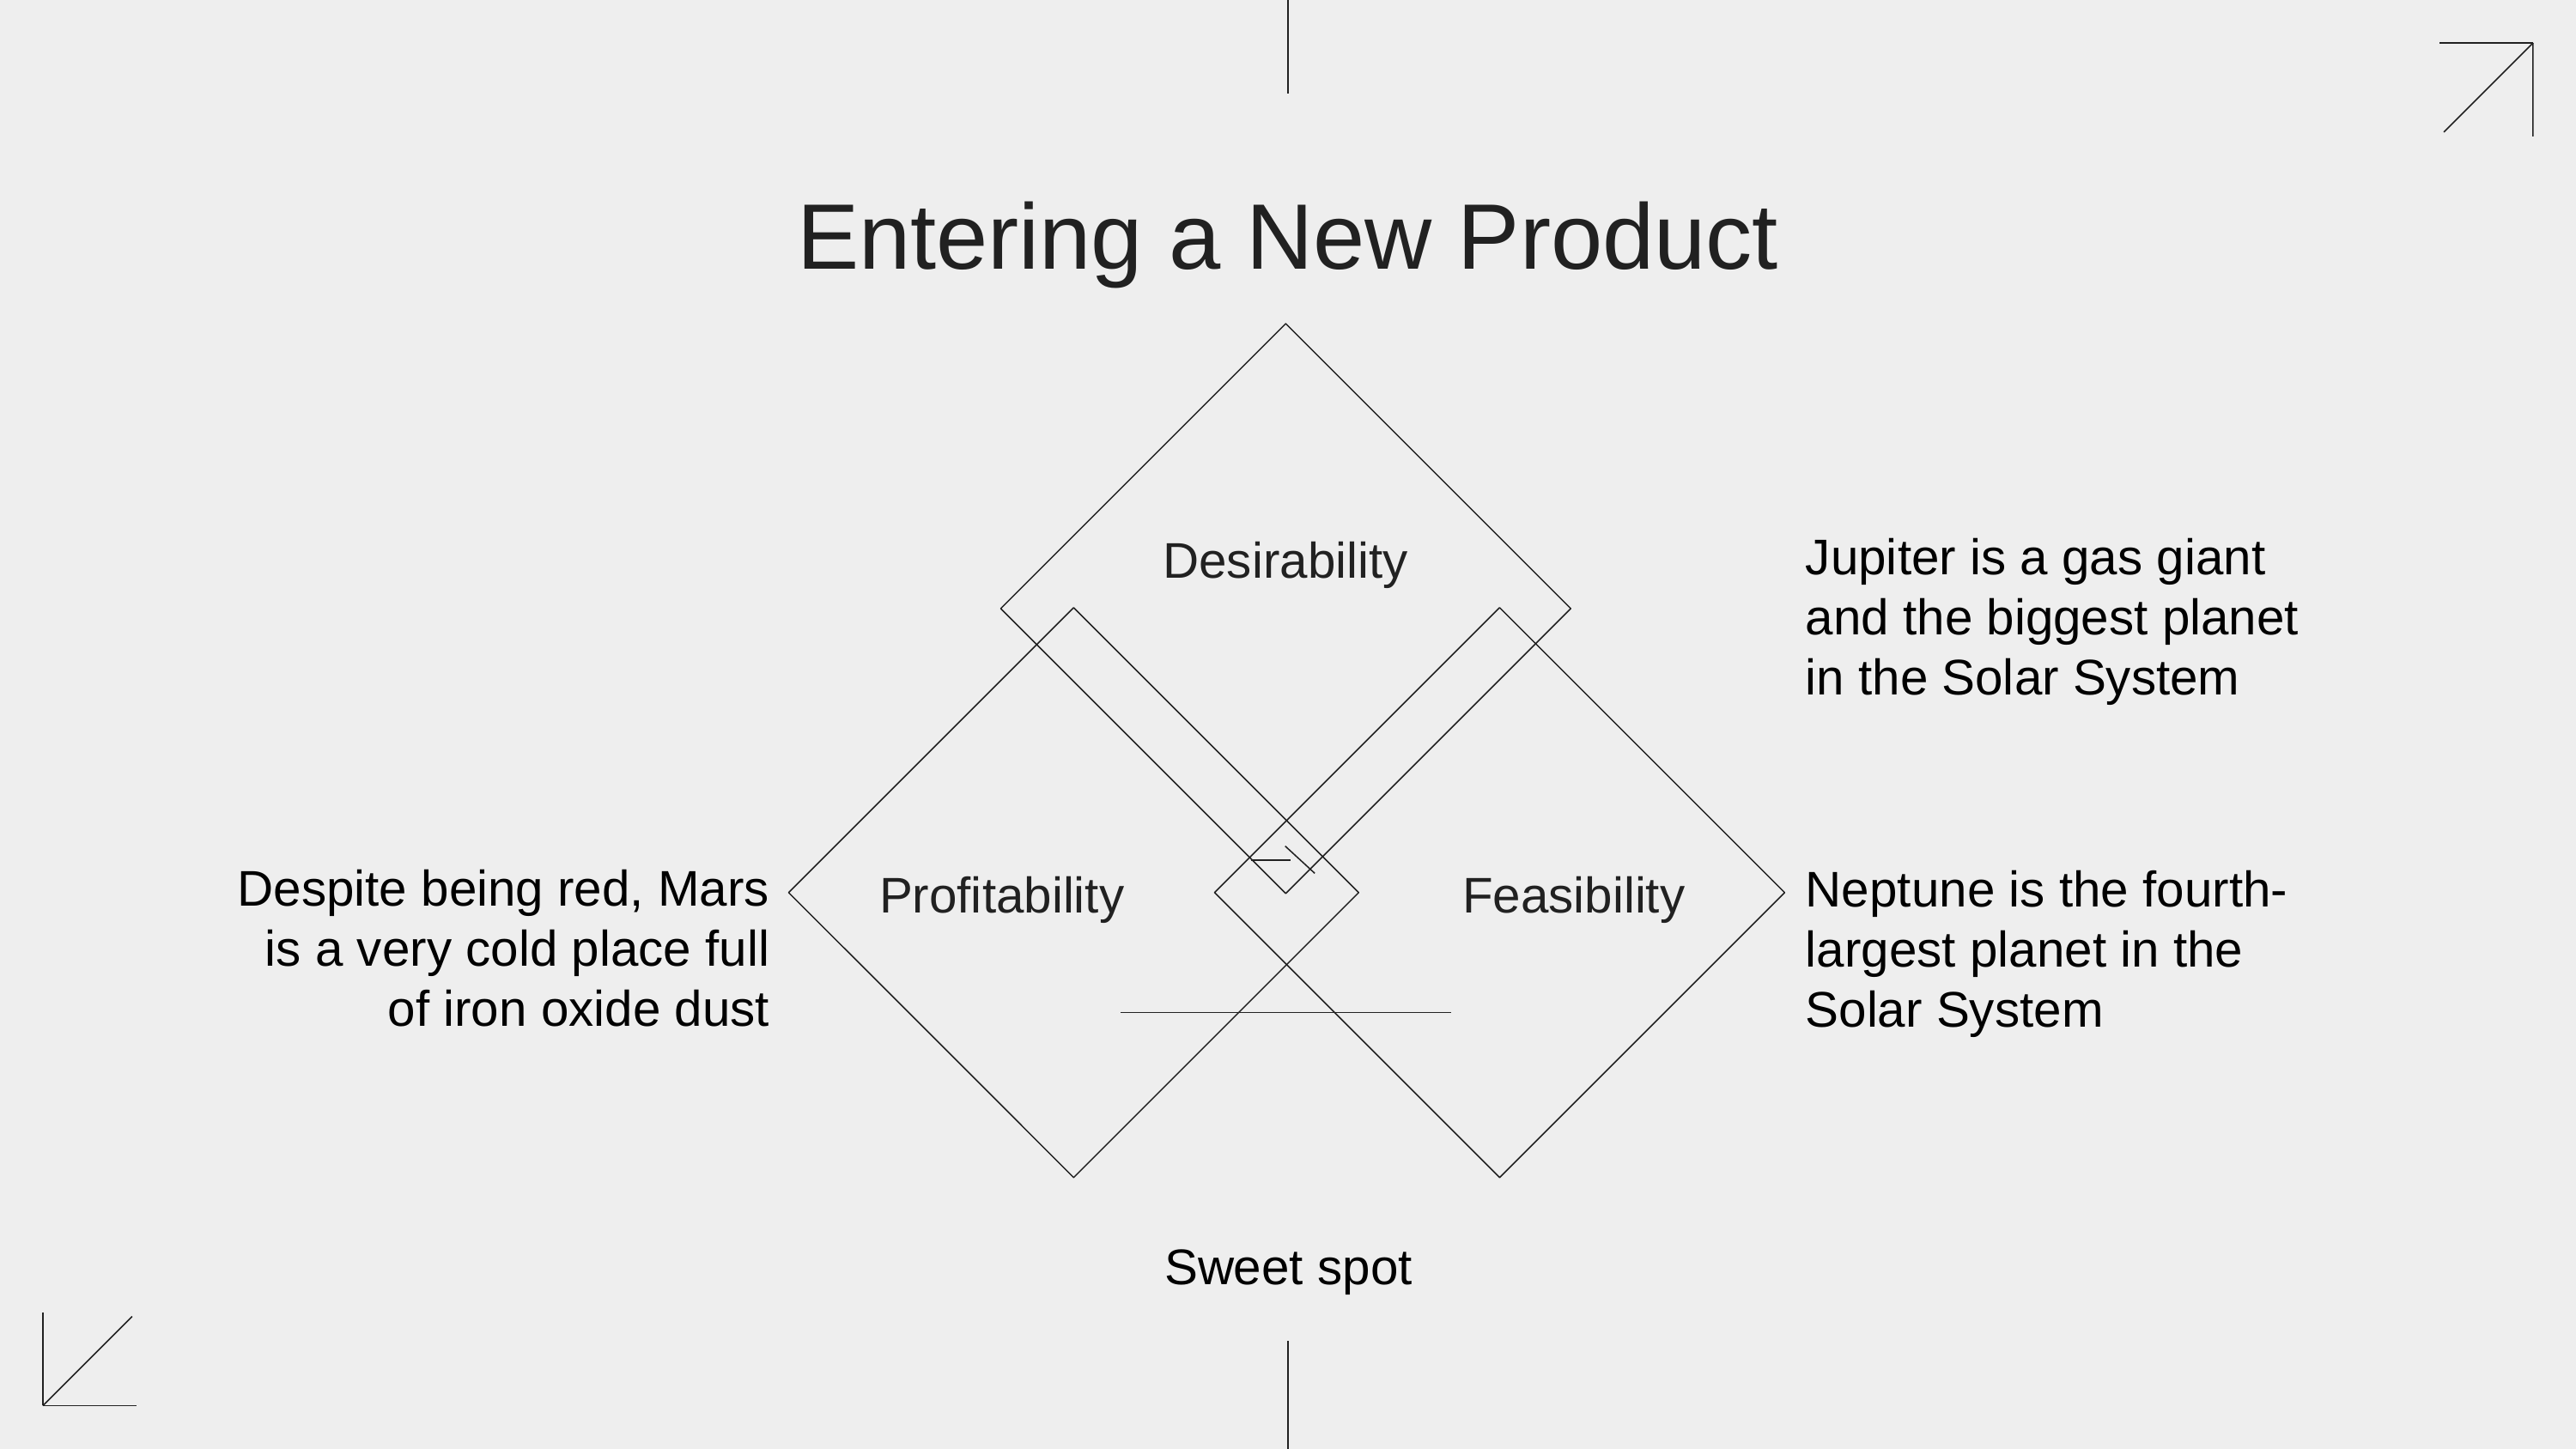

# Entering a New Product

Jupiter is a gas giant and the biggest planet in the Solar System

Desirability

Despite being red, Mars is a very cold place full of iron oxide dust
Neptune is the fourth-largest planet in the Solar System
Profitability
Feasibility
Sweet spot